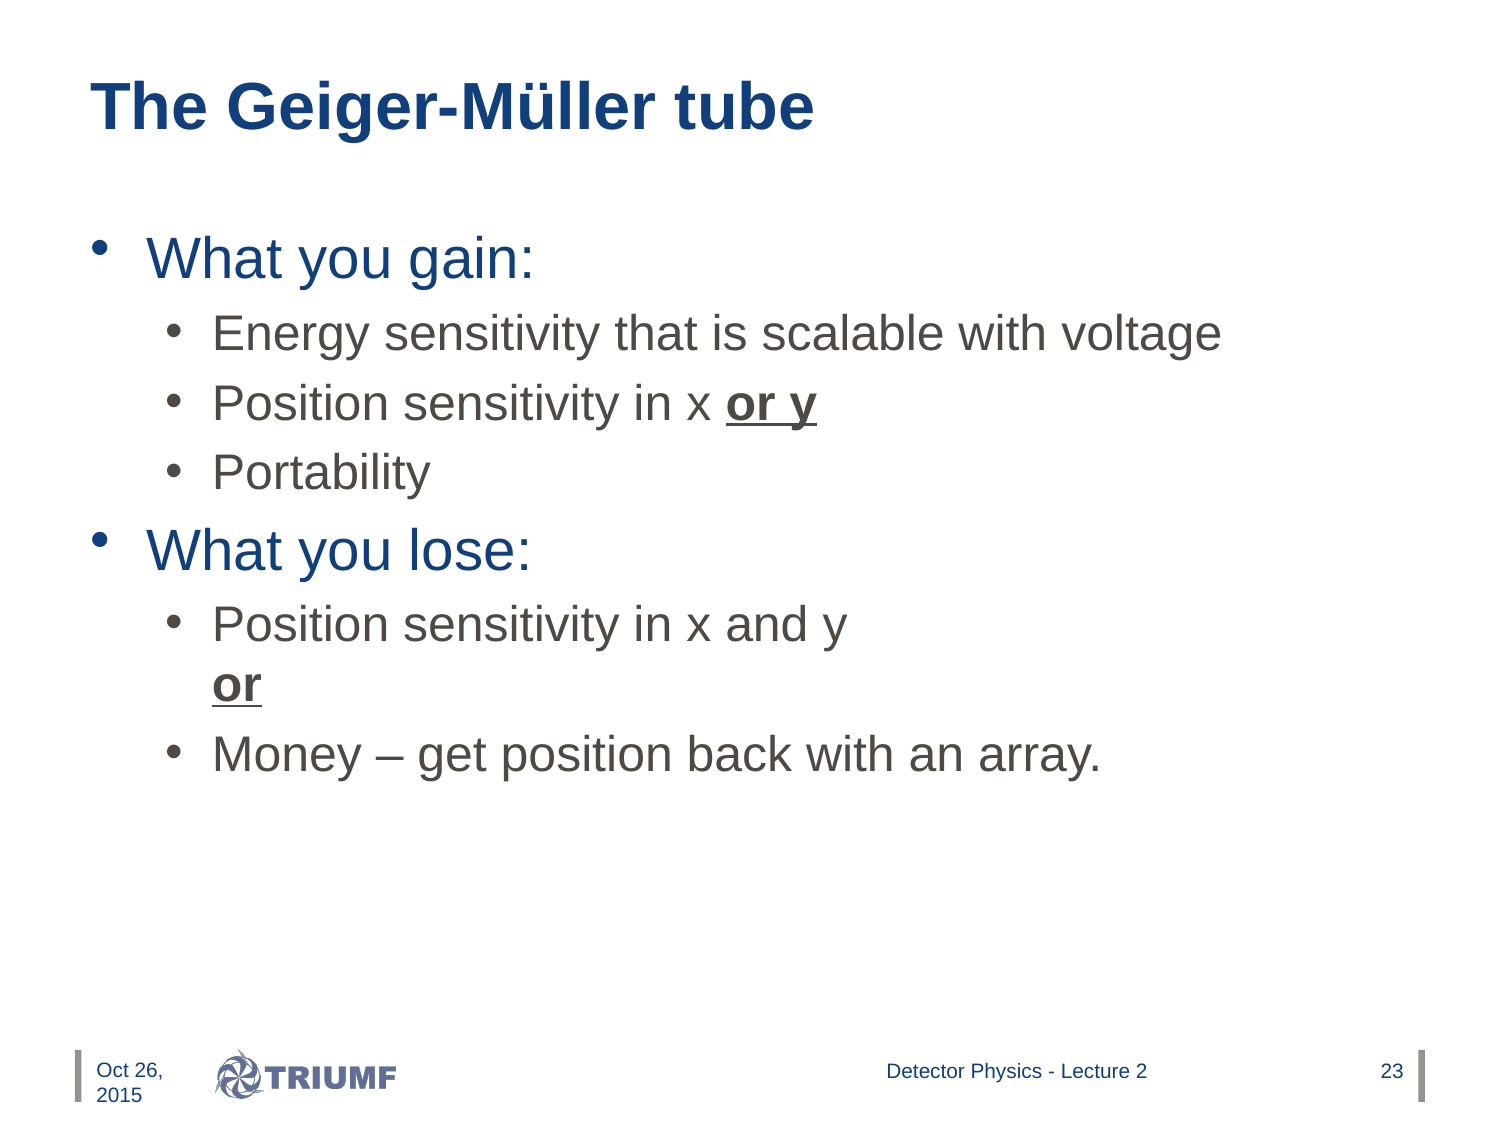

# The Geiger-Müller tube
What you gain:
Energy sensitivity that is scalable with voltage
Position sensitivity in x or y
Portability
What you lose:
Position sensitivity in x and y
or
Money – get position back with an array.
Oct 26, 2015
Detector Physics - Lecture 2
23